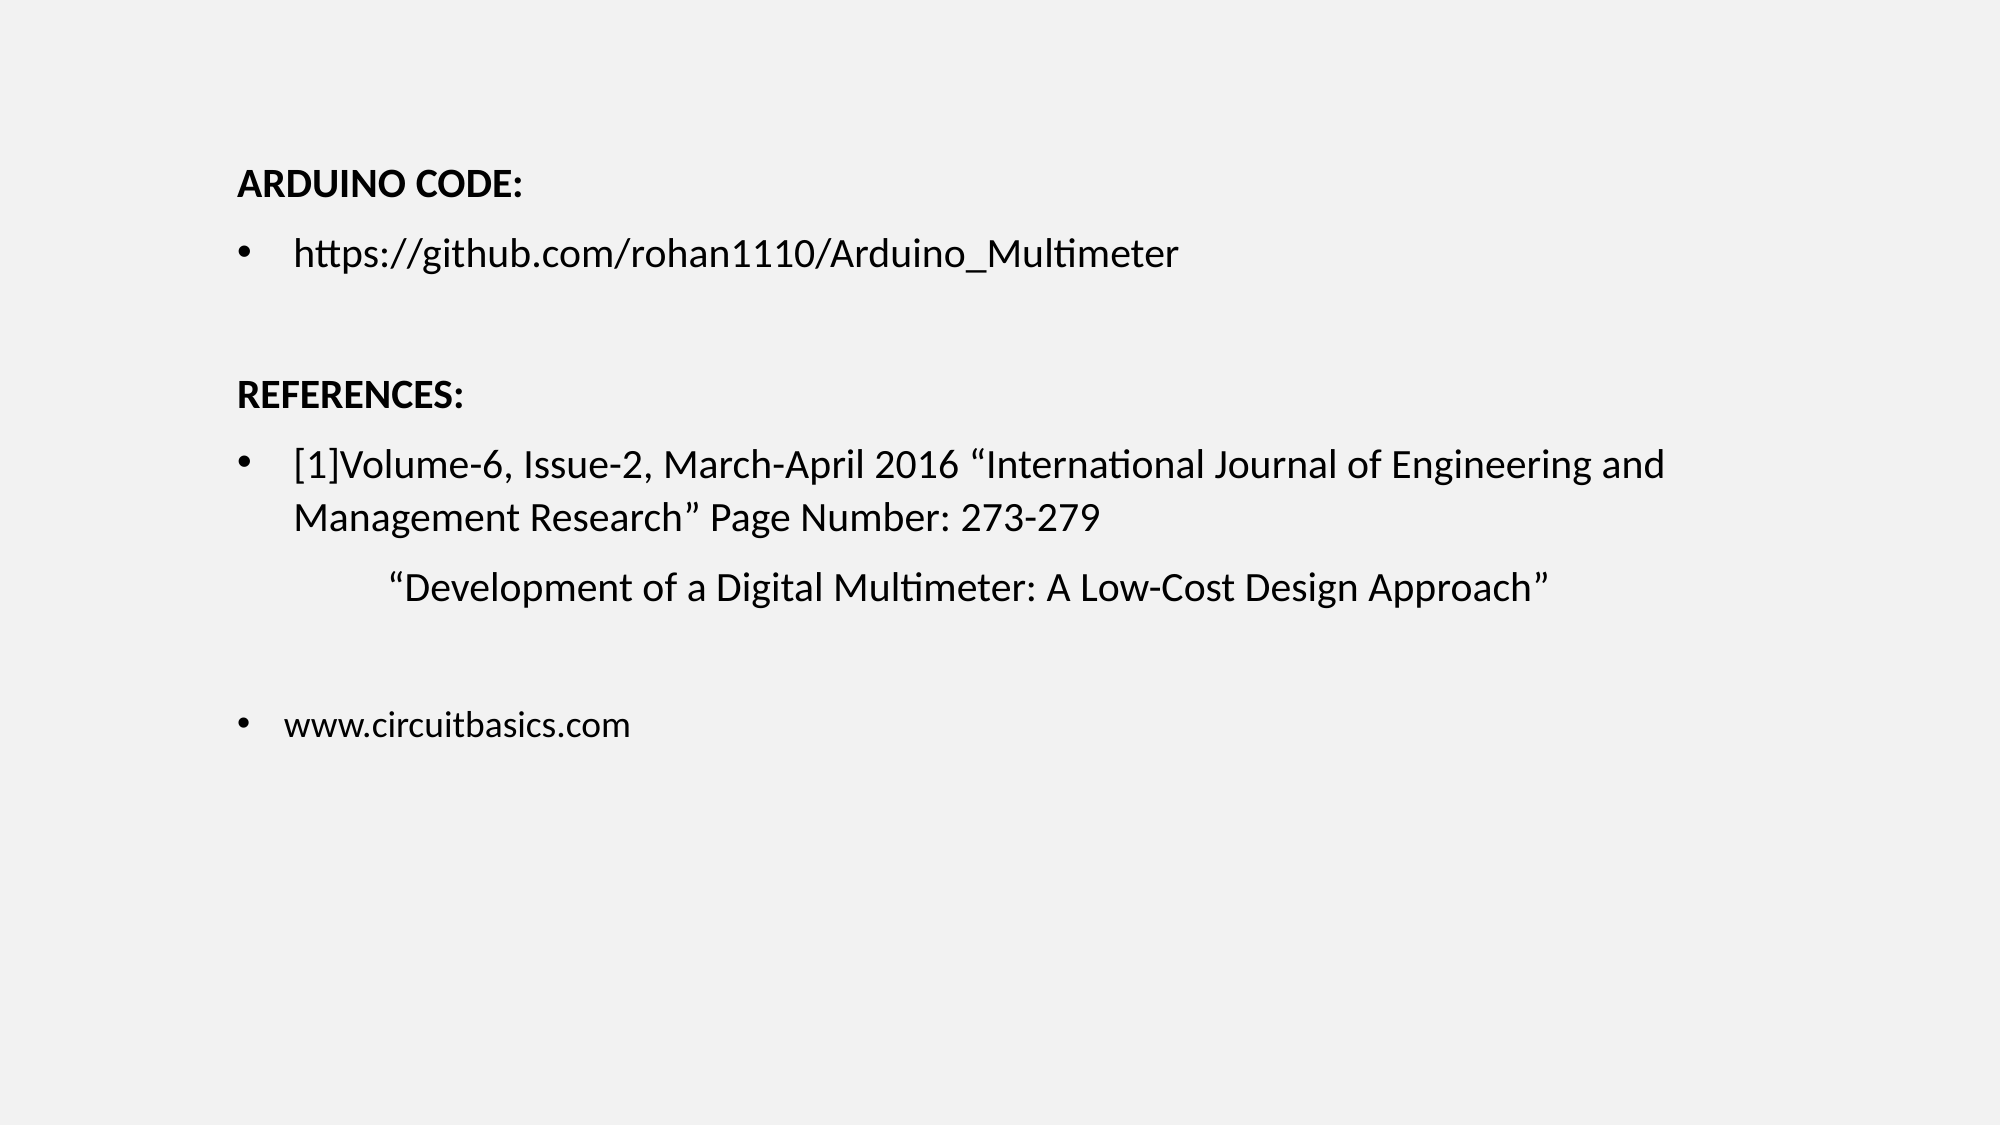

ARDUINO CODE:
https://github.com/rohan1110/Arduino_Multimeter

REFERENCES:
[1]Volume-6, Issue-2, March-April 2016 “International Journal of Engineering and Management Research” Page Number: 273-279
	“Development of a Digital Multimeter: A Low-Cost Design Approach”

www.circuitbasics.com